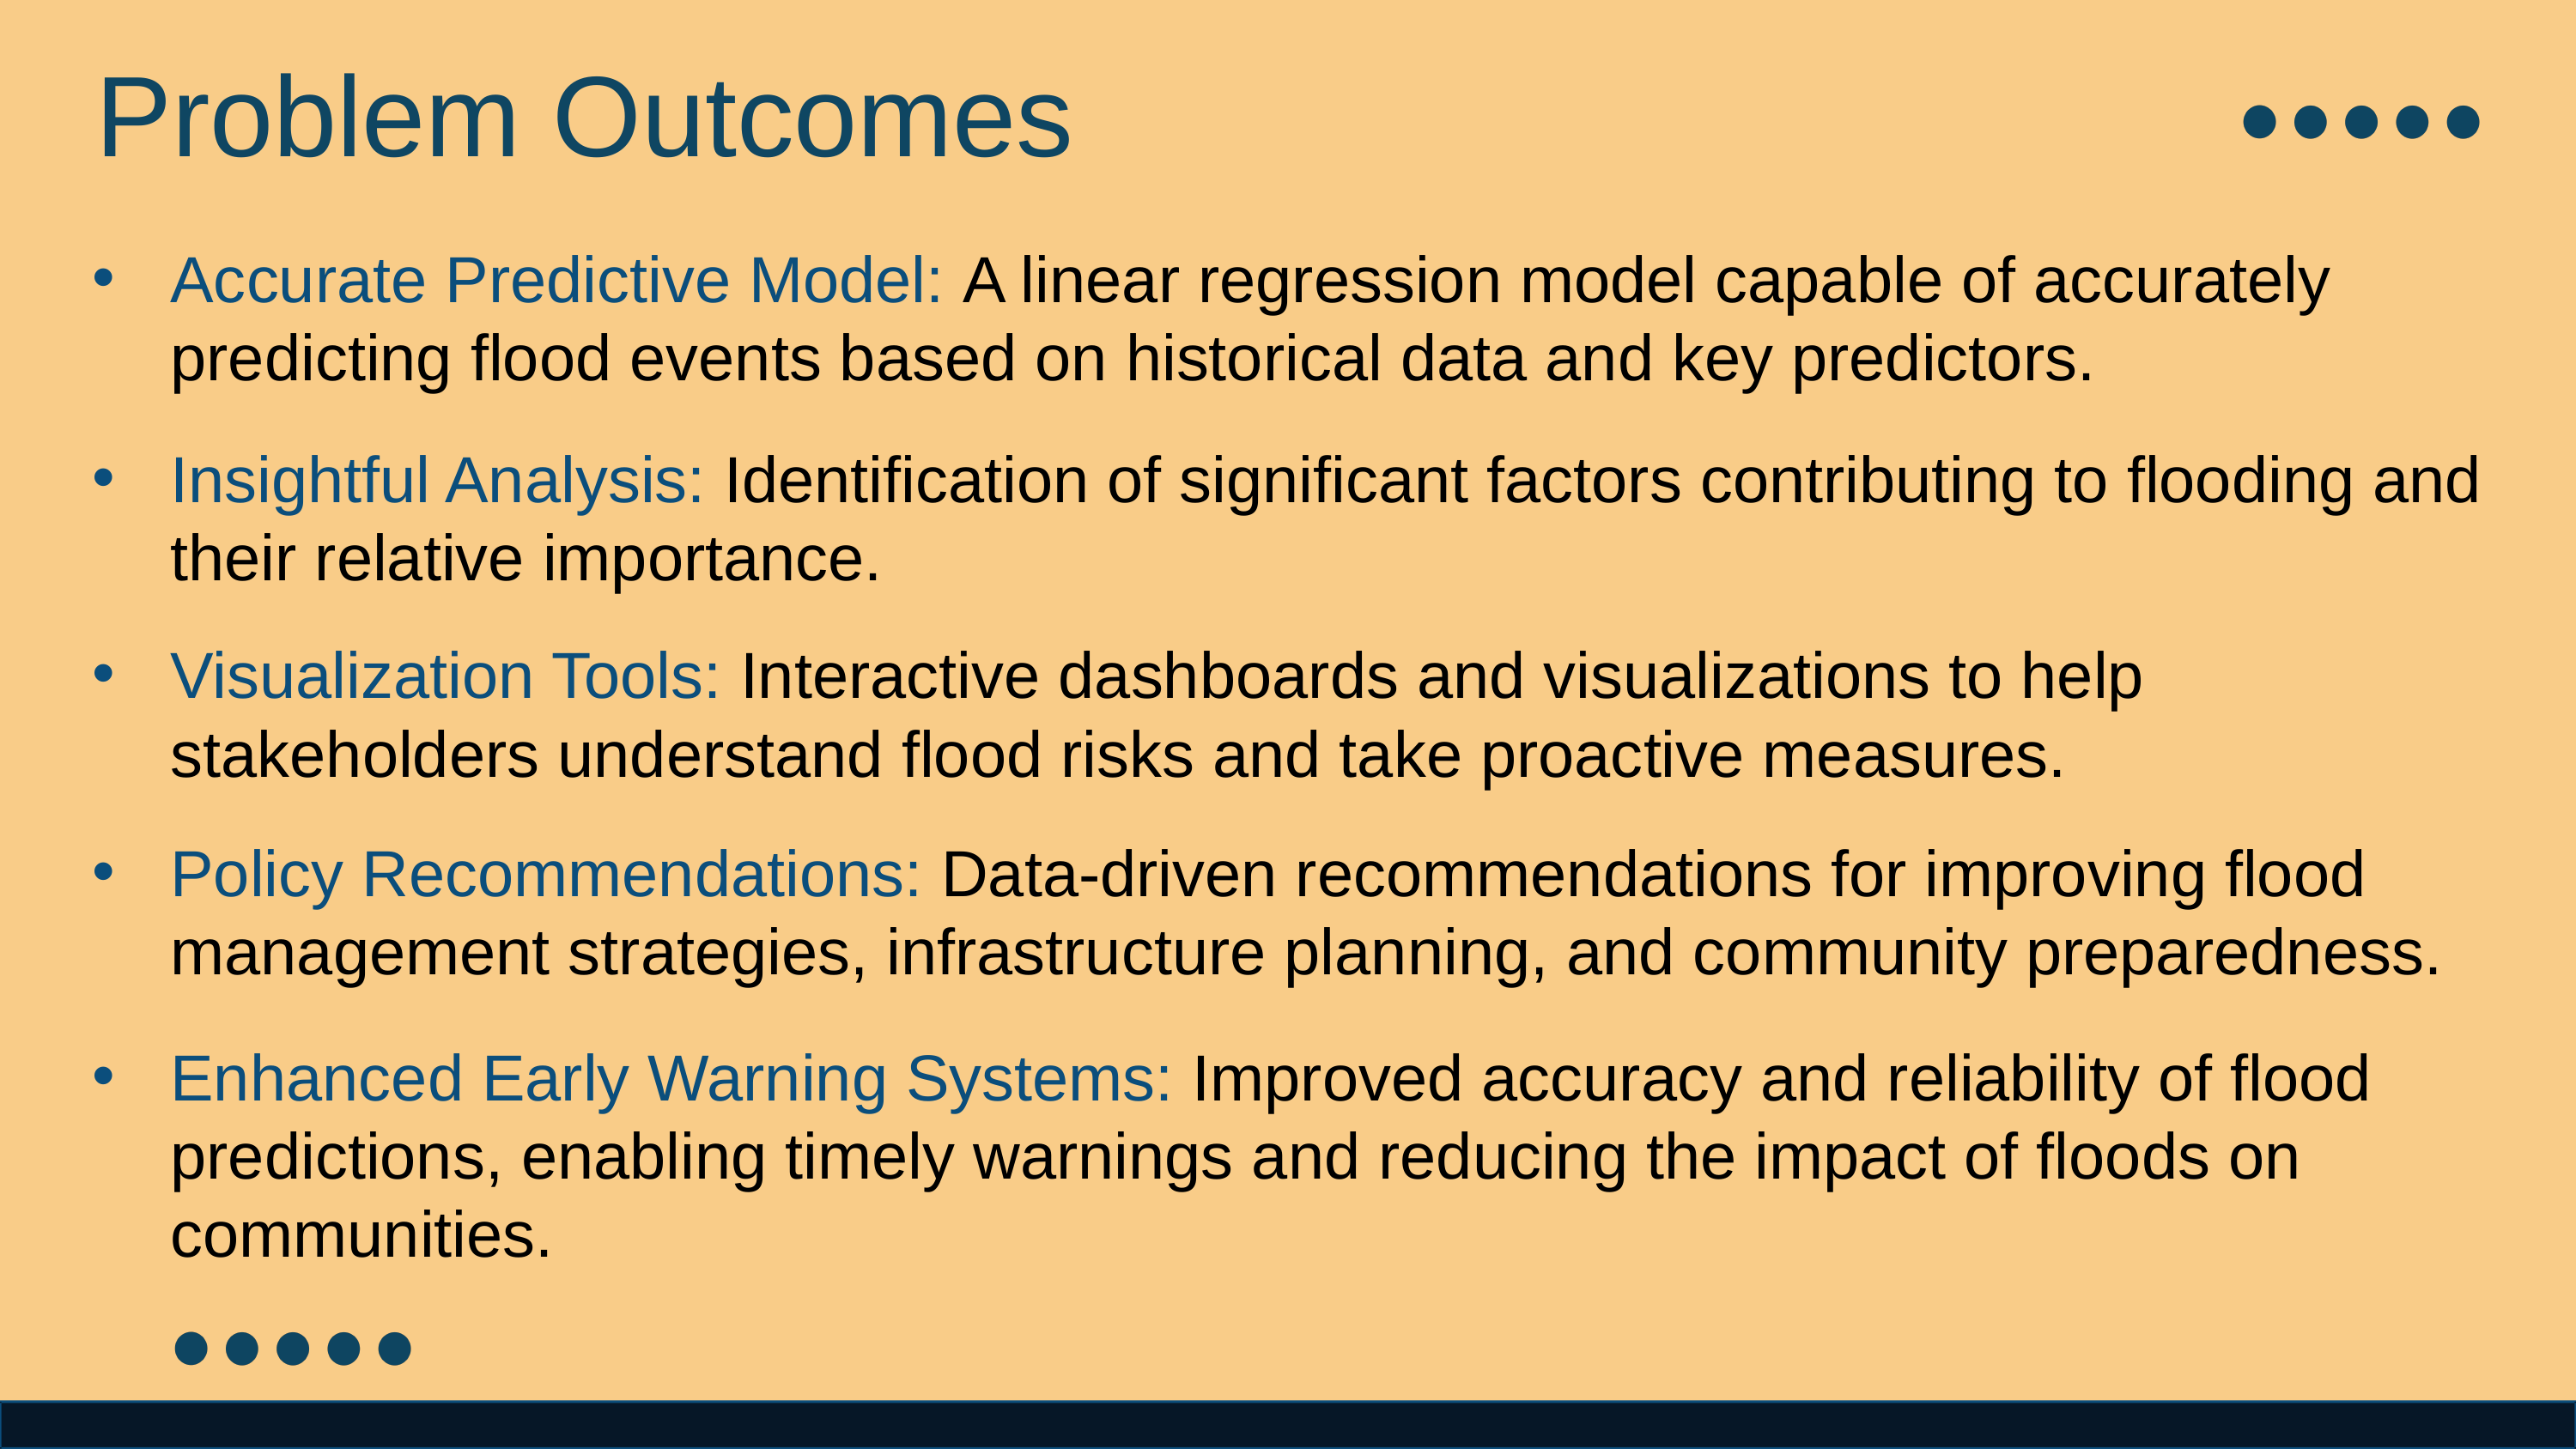

Problem Outcomes

Accurate Predictive Model: A linear regression model capable of accurately predicting flood events based on historical data and key predictors.

Insightful Analysis: Identification of significant factors contributing to flooding and their relative importance.

Visualization Tools: Interactive dashboards and visualizations to help stakeholders understand flood risks and take proactive measures.

Policy Recommendations: Data-driven recommendations for improving flood management strategies, infrastructure planning, and community preparedness.

Enhanced Early Warning Systems: Improved accuracy and reliability of flood predictions, enabling timely warnings and reducing the impact of floods on communities.